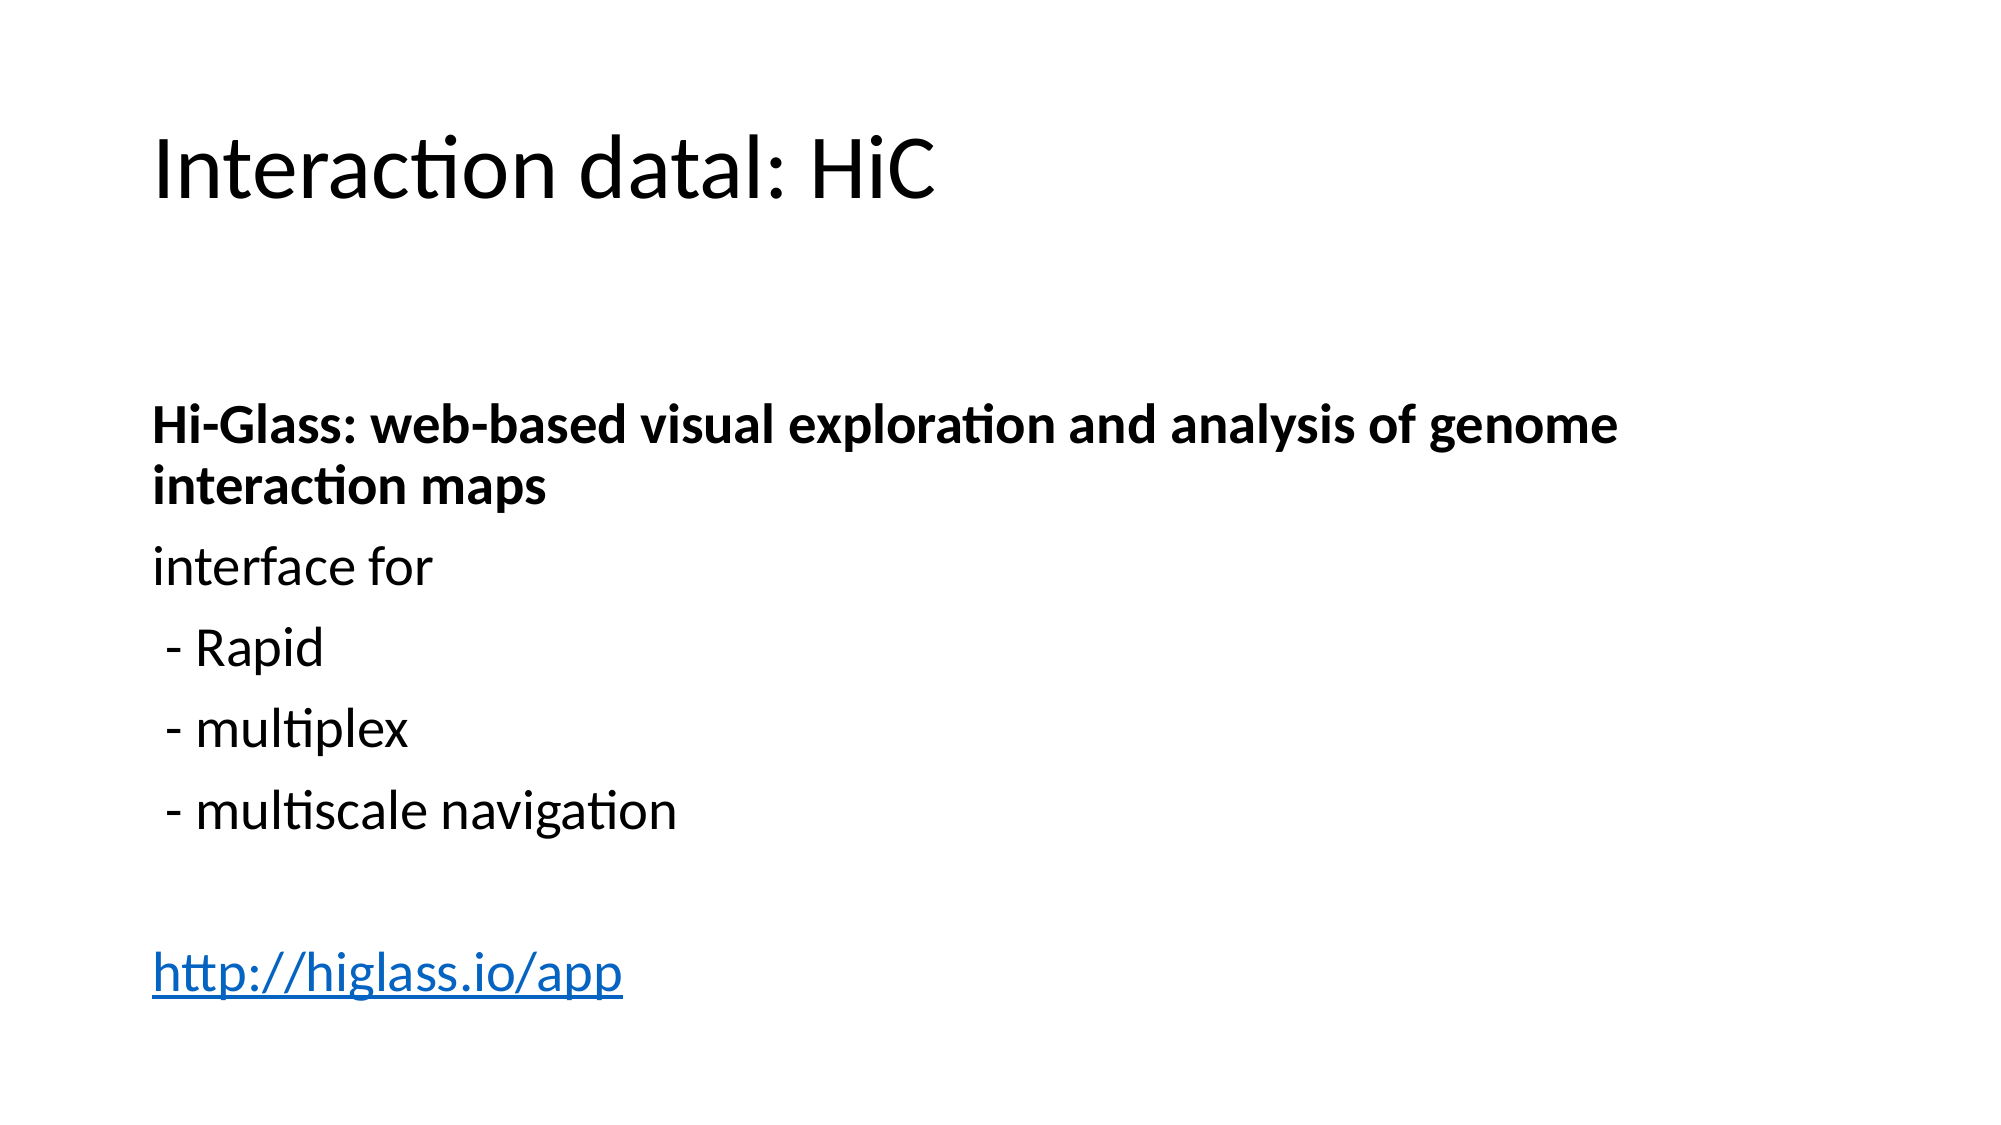

# Interaction datal: HiC

Hi-Glass: web-based visual exploration and analysis of genome interaction maps
interface for
 - Rapid
 - multiplex
 - multiscale navigation

http://higlass.io/app